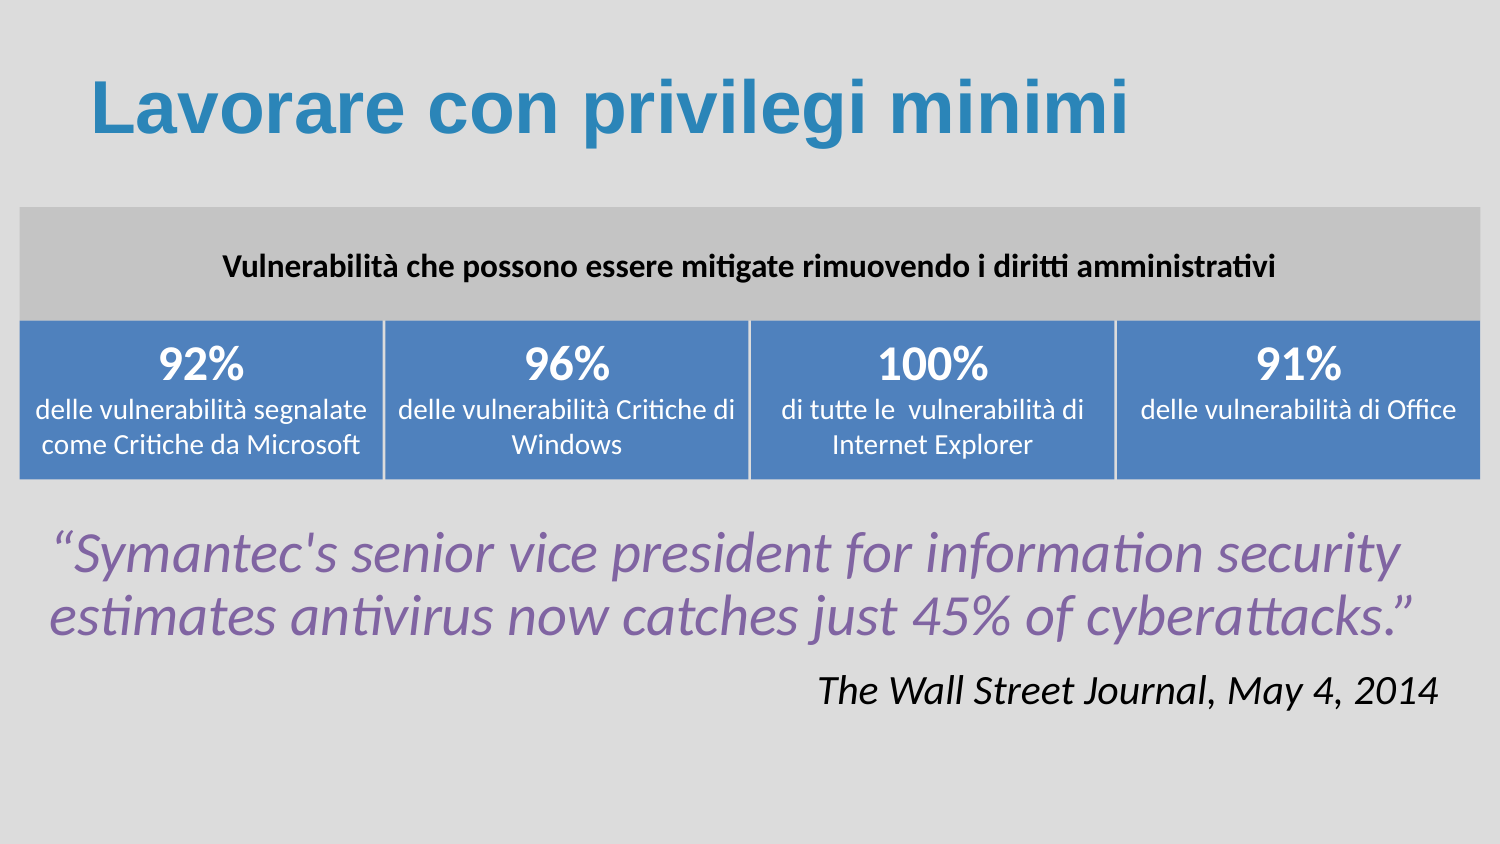

# Lavorare con privilegi minimi
Vulnerabilità che possono essere mitigate rimuovendo i diritti amministrativi
92%
delle vulnerabilità segnalate come Critiche da Microsoft
96%
delle vulnerabilità Critiche di Windows
100%
di tutte le  vulnerabilità di Internet Explorer
91%
delle vulnerabilità di Office
“Symantec's senior vice president for information security estimates antivirus now catches just 45% of cyberattacks.”
The Wall Street Journal, May 4, 2014